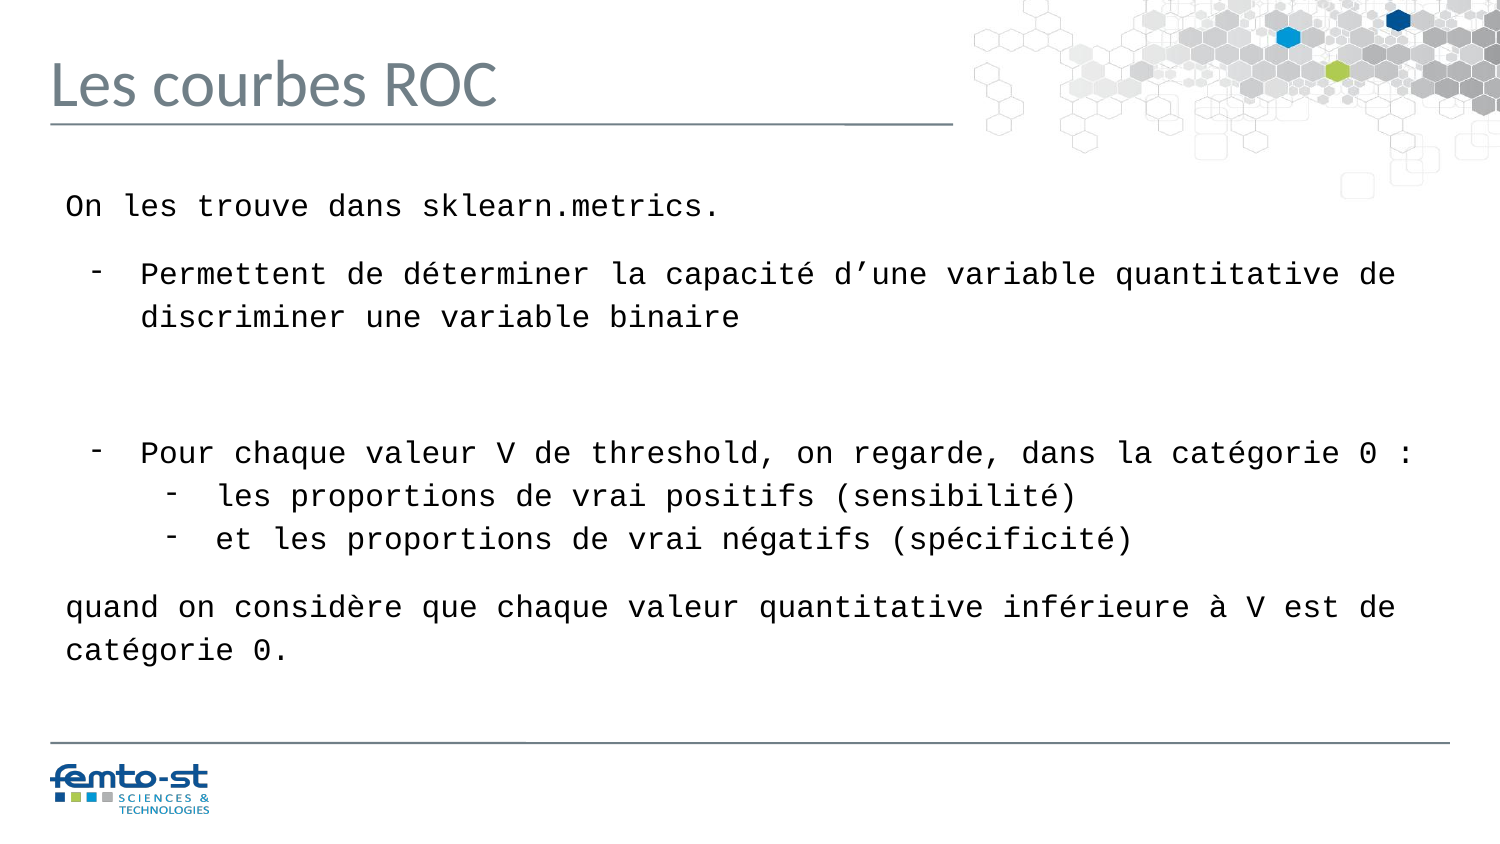

Les courbes ROC
On les trouve dans sklearn.metrics.
Permettent de déterminer la capacité d’une variable quantitative de discriminer une variable binaire

Pour chaque valeur V de threshold, on regarde, dans la catégorie 0 :
les proportions de vrai positifs (sensibilité)
et les proportions de vrai négatifs (spécificité)
quand on considère que chaque valeur quantitative inférieure à V est de catégorie 0.